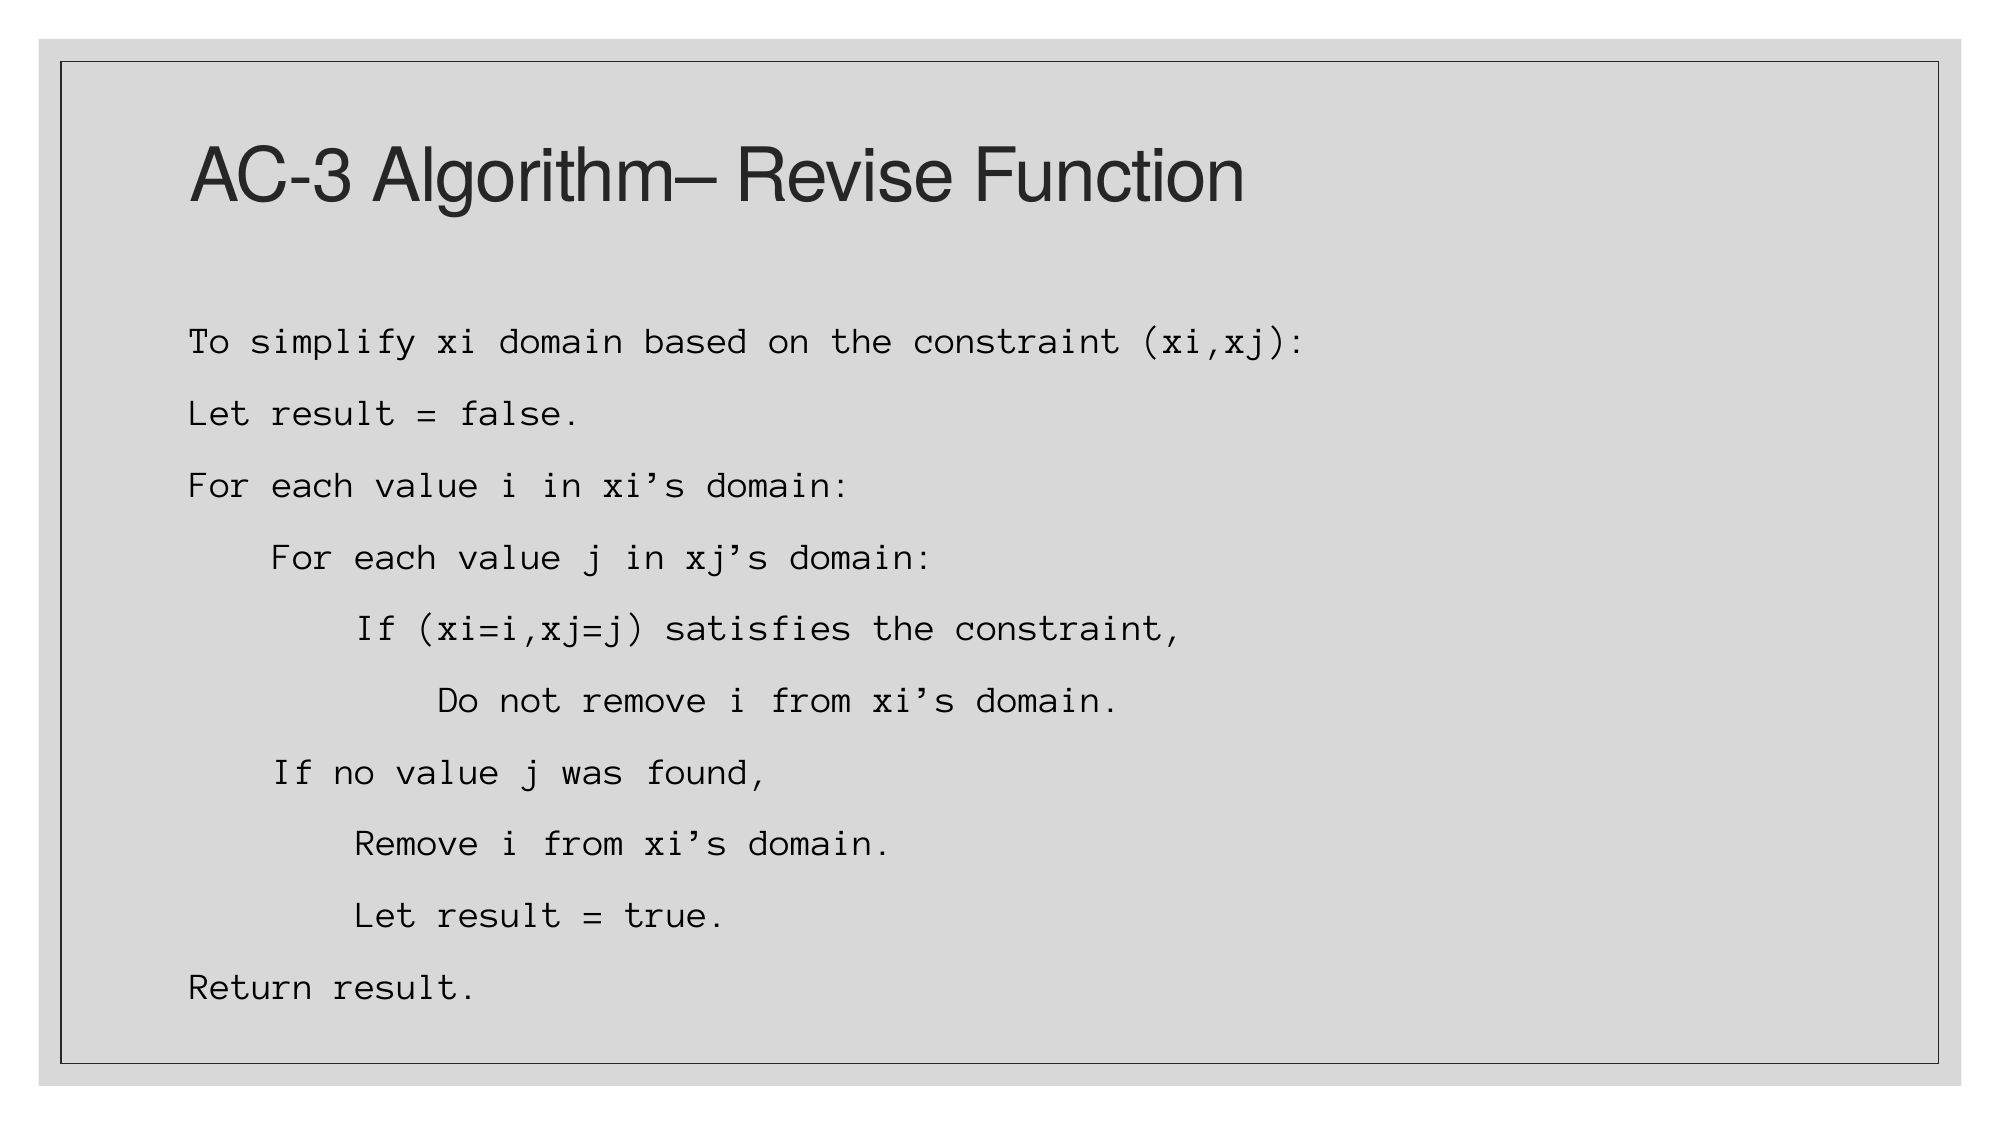

# AC-3 Algorithm– Revise Function
To simplify xi domain based on the constraint (xi,xj):
Let result = false.
For each value i in xi’s domain:
    For each value j in xj’s domain:
        If (xi=i,xj=j) satisfies the constraint,
            Do not remove i from xi’s domain.
    If no value j was found,
        Remove i from xi’s domain.
        Let result = true.
Return result.